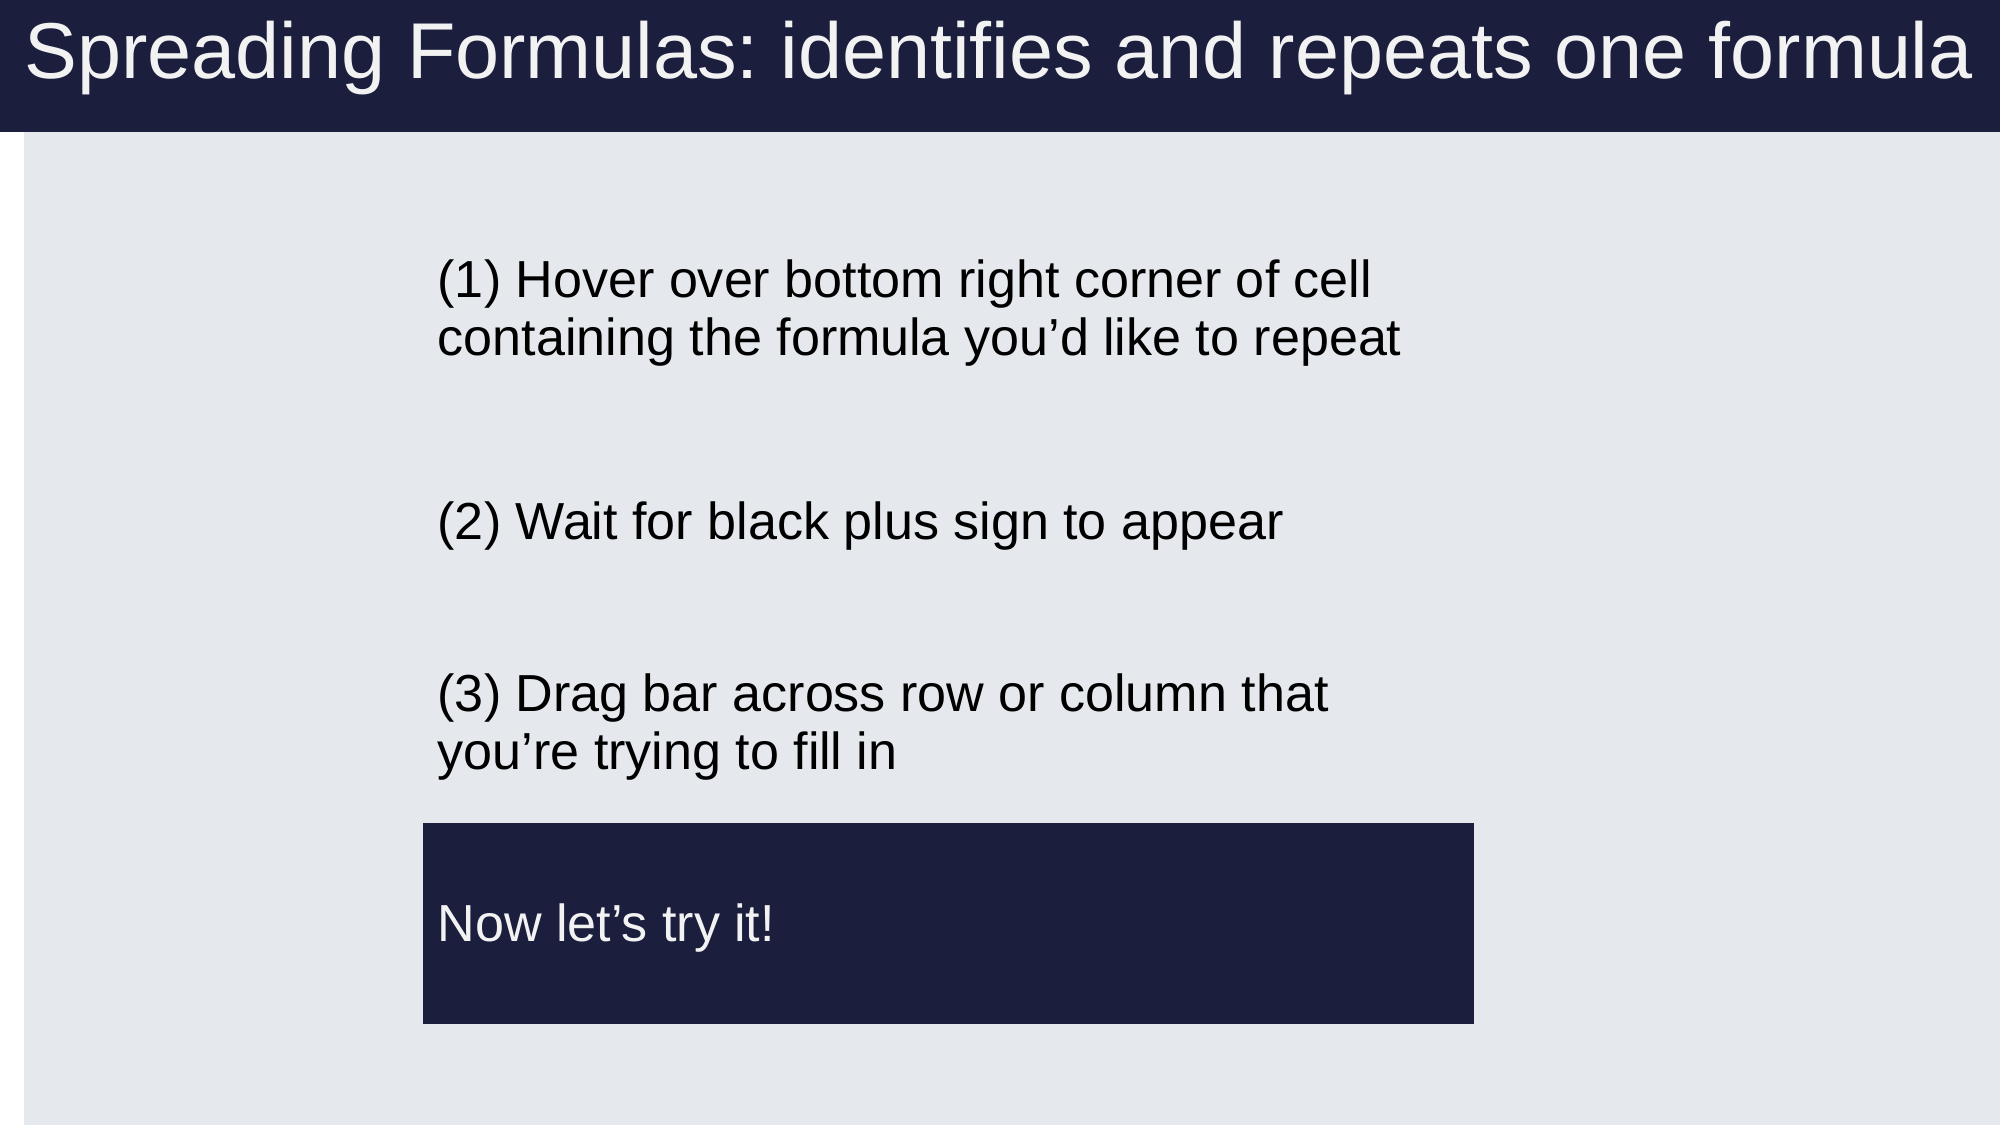

# Spreading Formulas: identifies and repeats one formula

|  | (1) Hover over bottom right corner of cell containing the formula you’d like to repeat |
| --- | --- |
|  | (2) Wait for black plus sign to appear |
|  | (3) Drag bar across row or column that you’re trying to fill in |
|  | Now let’s try it! |